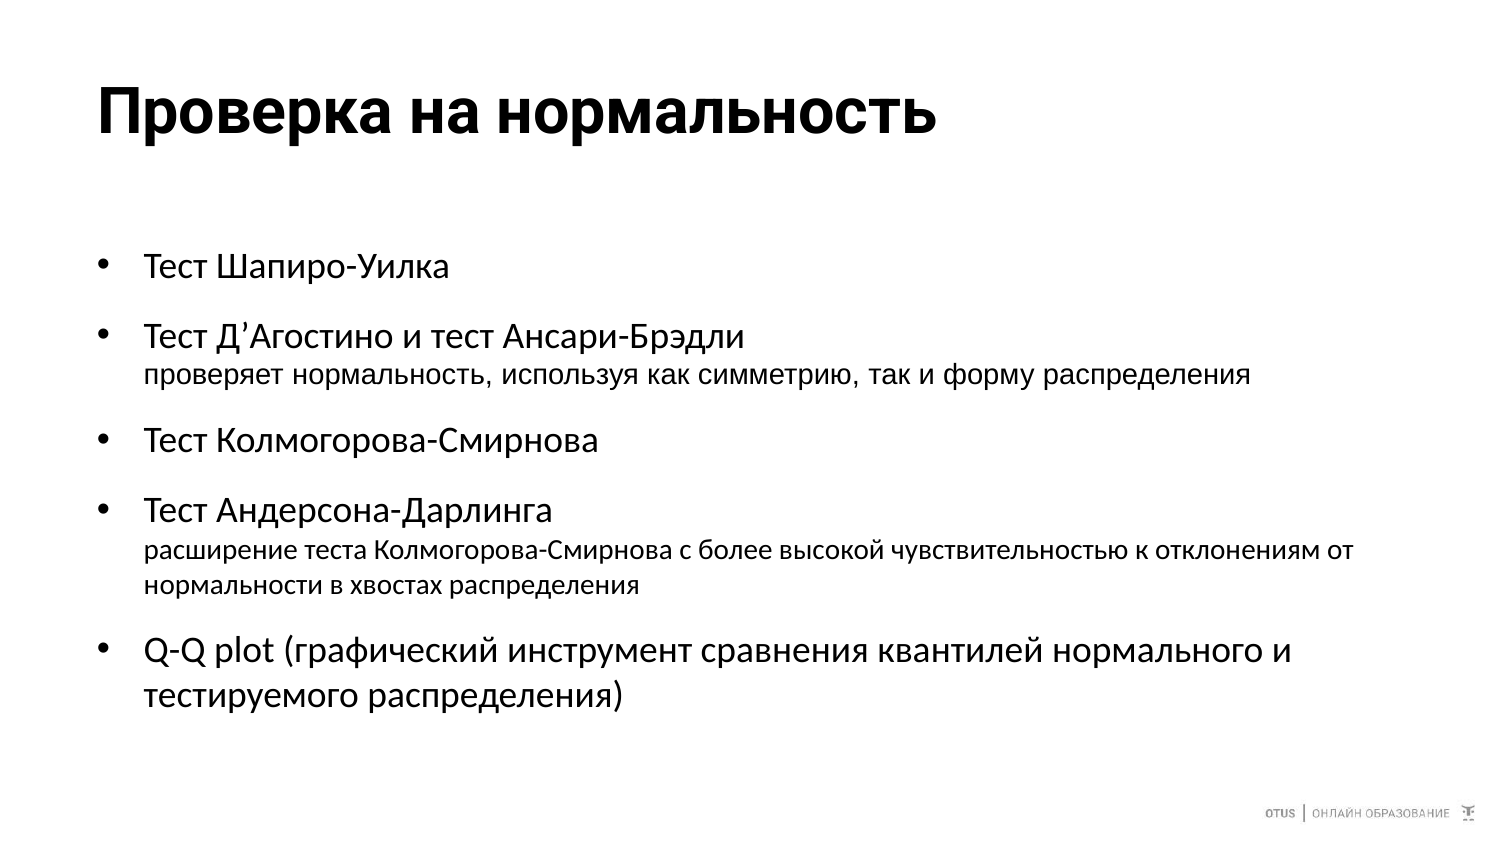

# Проверка на нормальность
Тест Шапиро-Уилка
Тест Д’Агостино и тест Ансари-Брэдли
проверяет нормальность, используя как симметрию, так и форму распределения
Тест Колмогорова-Смирнова
Тест Андерсона-Дарлинга
расширение теста Колмогорова-Смирнова с более высокой чувствительностью к отклонениям от нормальности в хвостах распределения
Q-Q plot (графический инструмент сравнения квантилей нормального и тестируемого распределения)